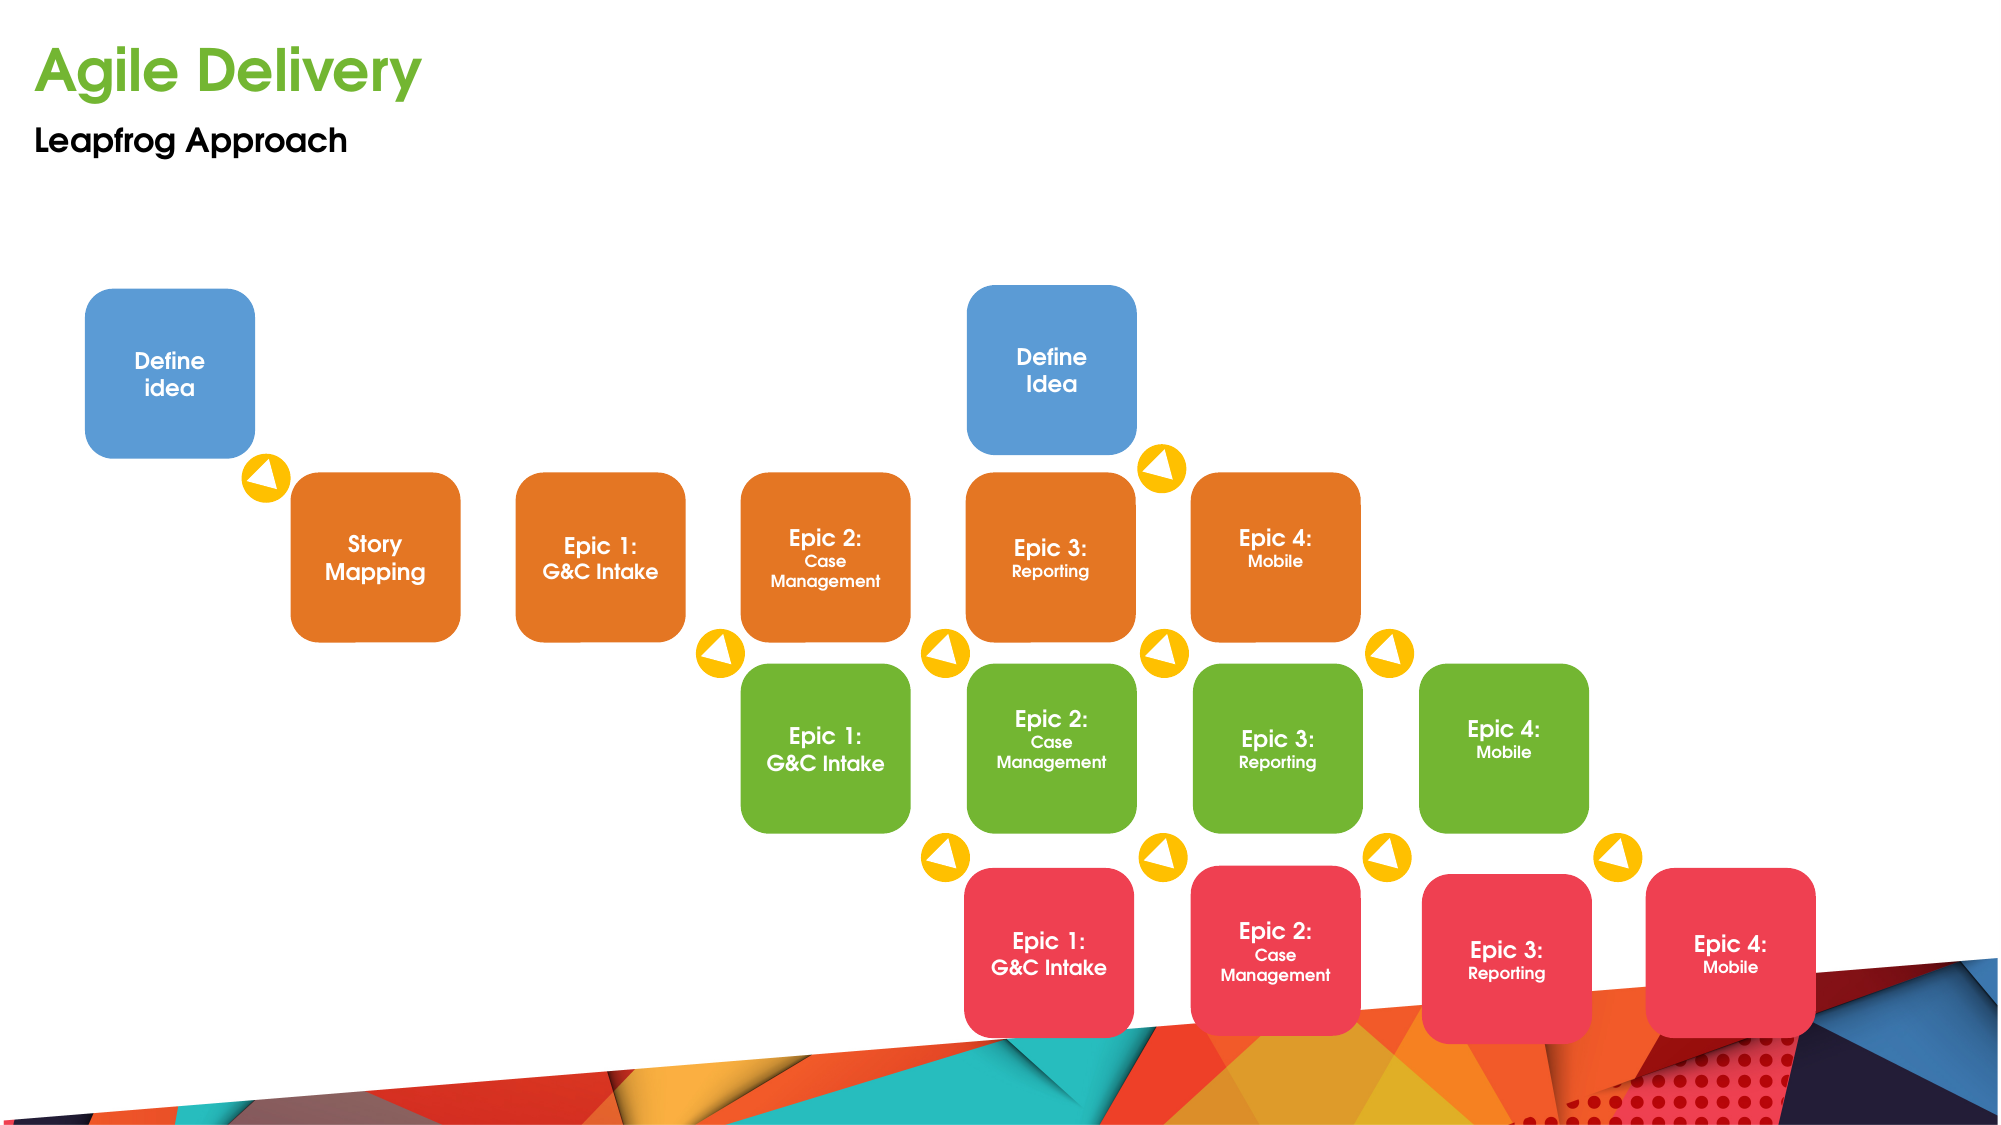

Agile Delivery
Leapfrog Approach
Define Idea
Define idea

Story Mapping
Epic 1:
G&C Intake
Epic 2:
Case Management
Epic 3:
Reporting
Epic 4:
Mobile

Epic 1:
G&C Intake
Epic 2:
Case Management

Epic 3:
Reporting
Epic 4:
Mobile

Epic 2:
Case Management
Epic 1:
G&C Intake
Epic 4:
Mobile
Epic 3:
Reporting